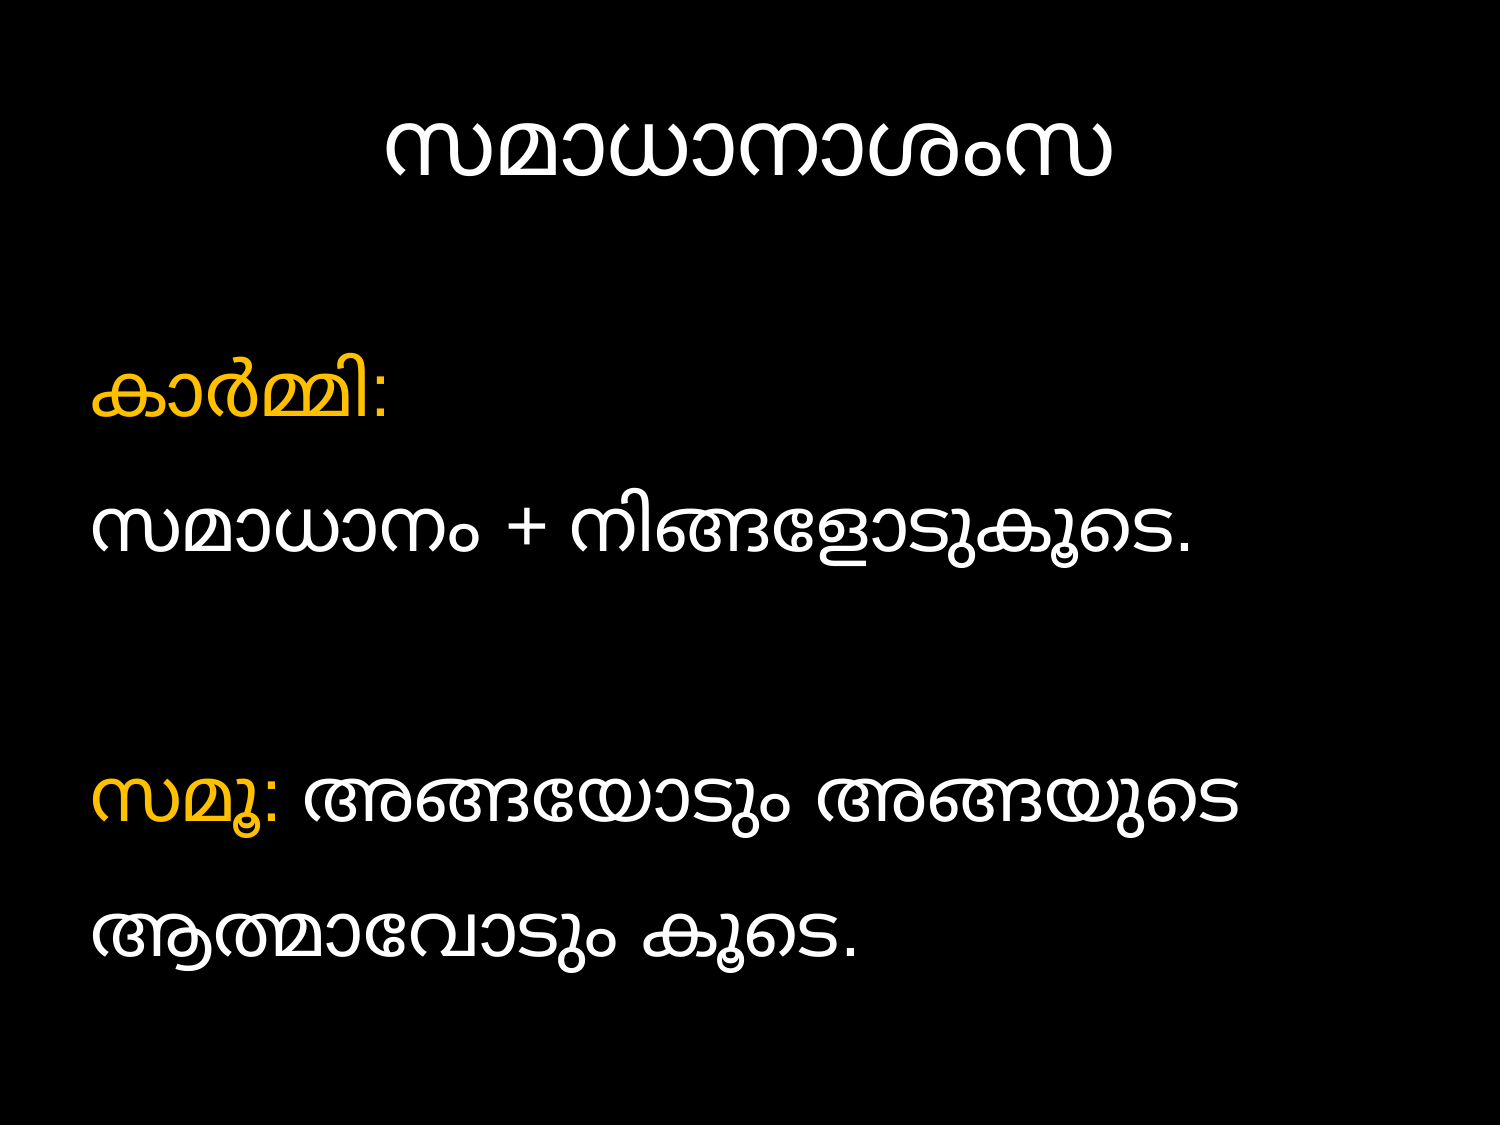

# സമാധാനാശംസ
കാര്‍മ്മി:
സമാധാനം + നിങ്ങളോടുകൂടെ.

സമൂ: അങ്ങയോടും അങ്ങയുടെ ആത്മാവോടും കൂടെ.